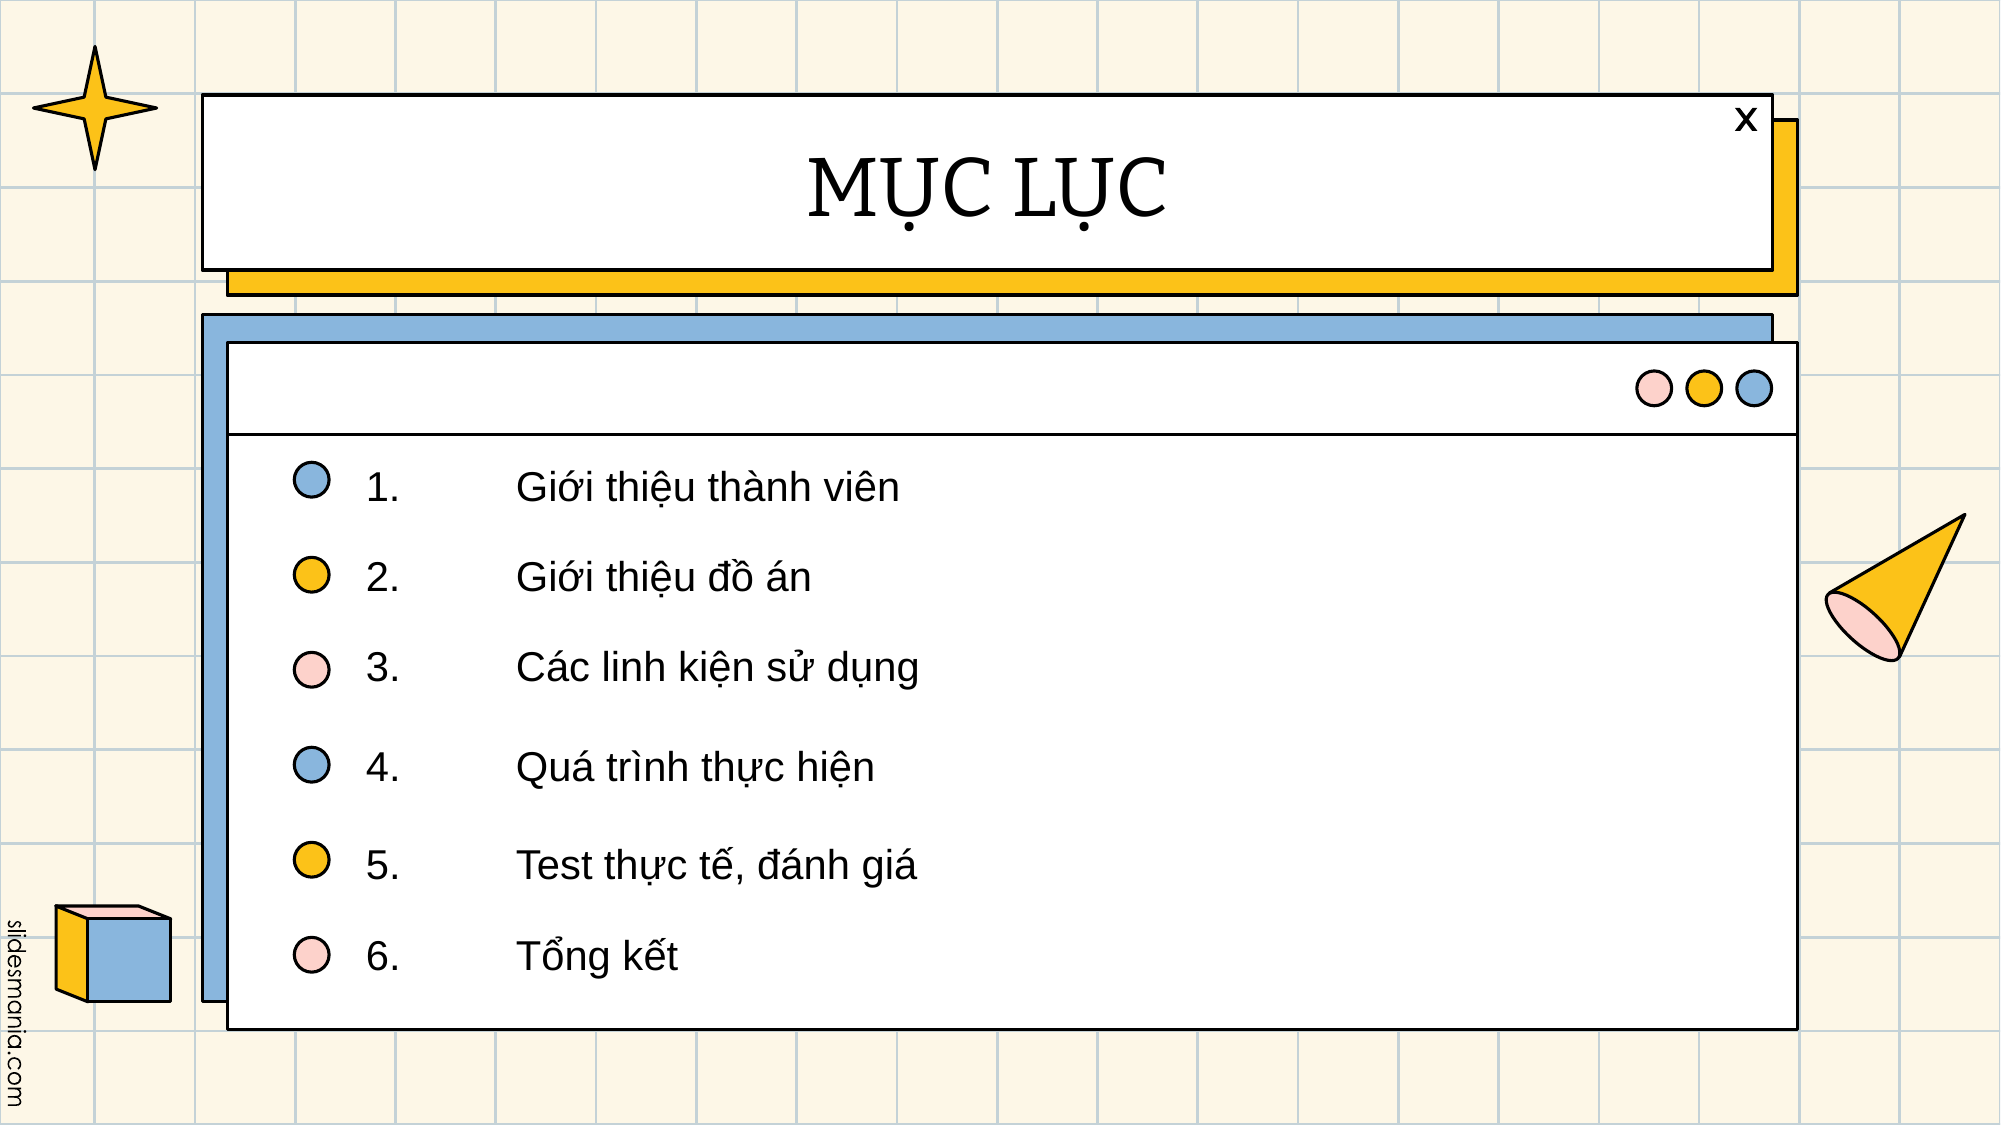

# MỤC LỤC
1. 	Giới thiệu thành viên

2.	Giới thiệu đồ án

3.	Các linh kiện sử dụng

4.	Quá trình thực hiện

5.	Test thực tế, đánh giá

6.	Tổng kết